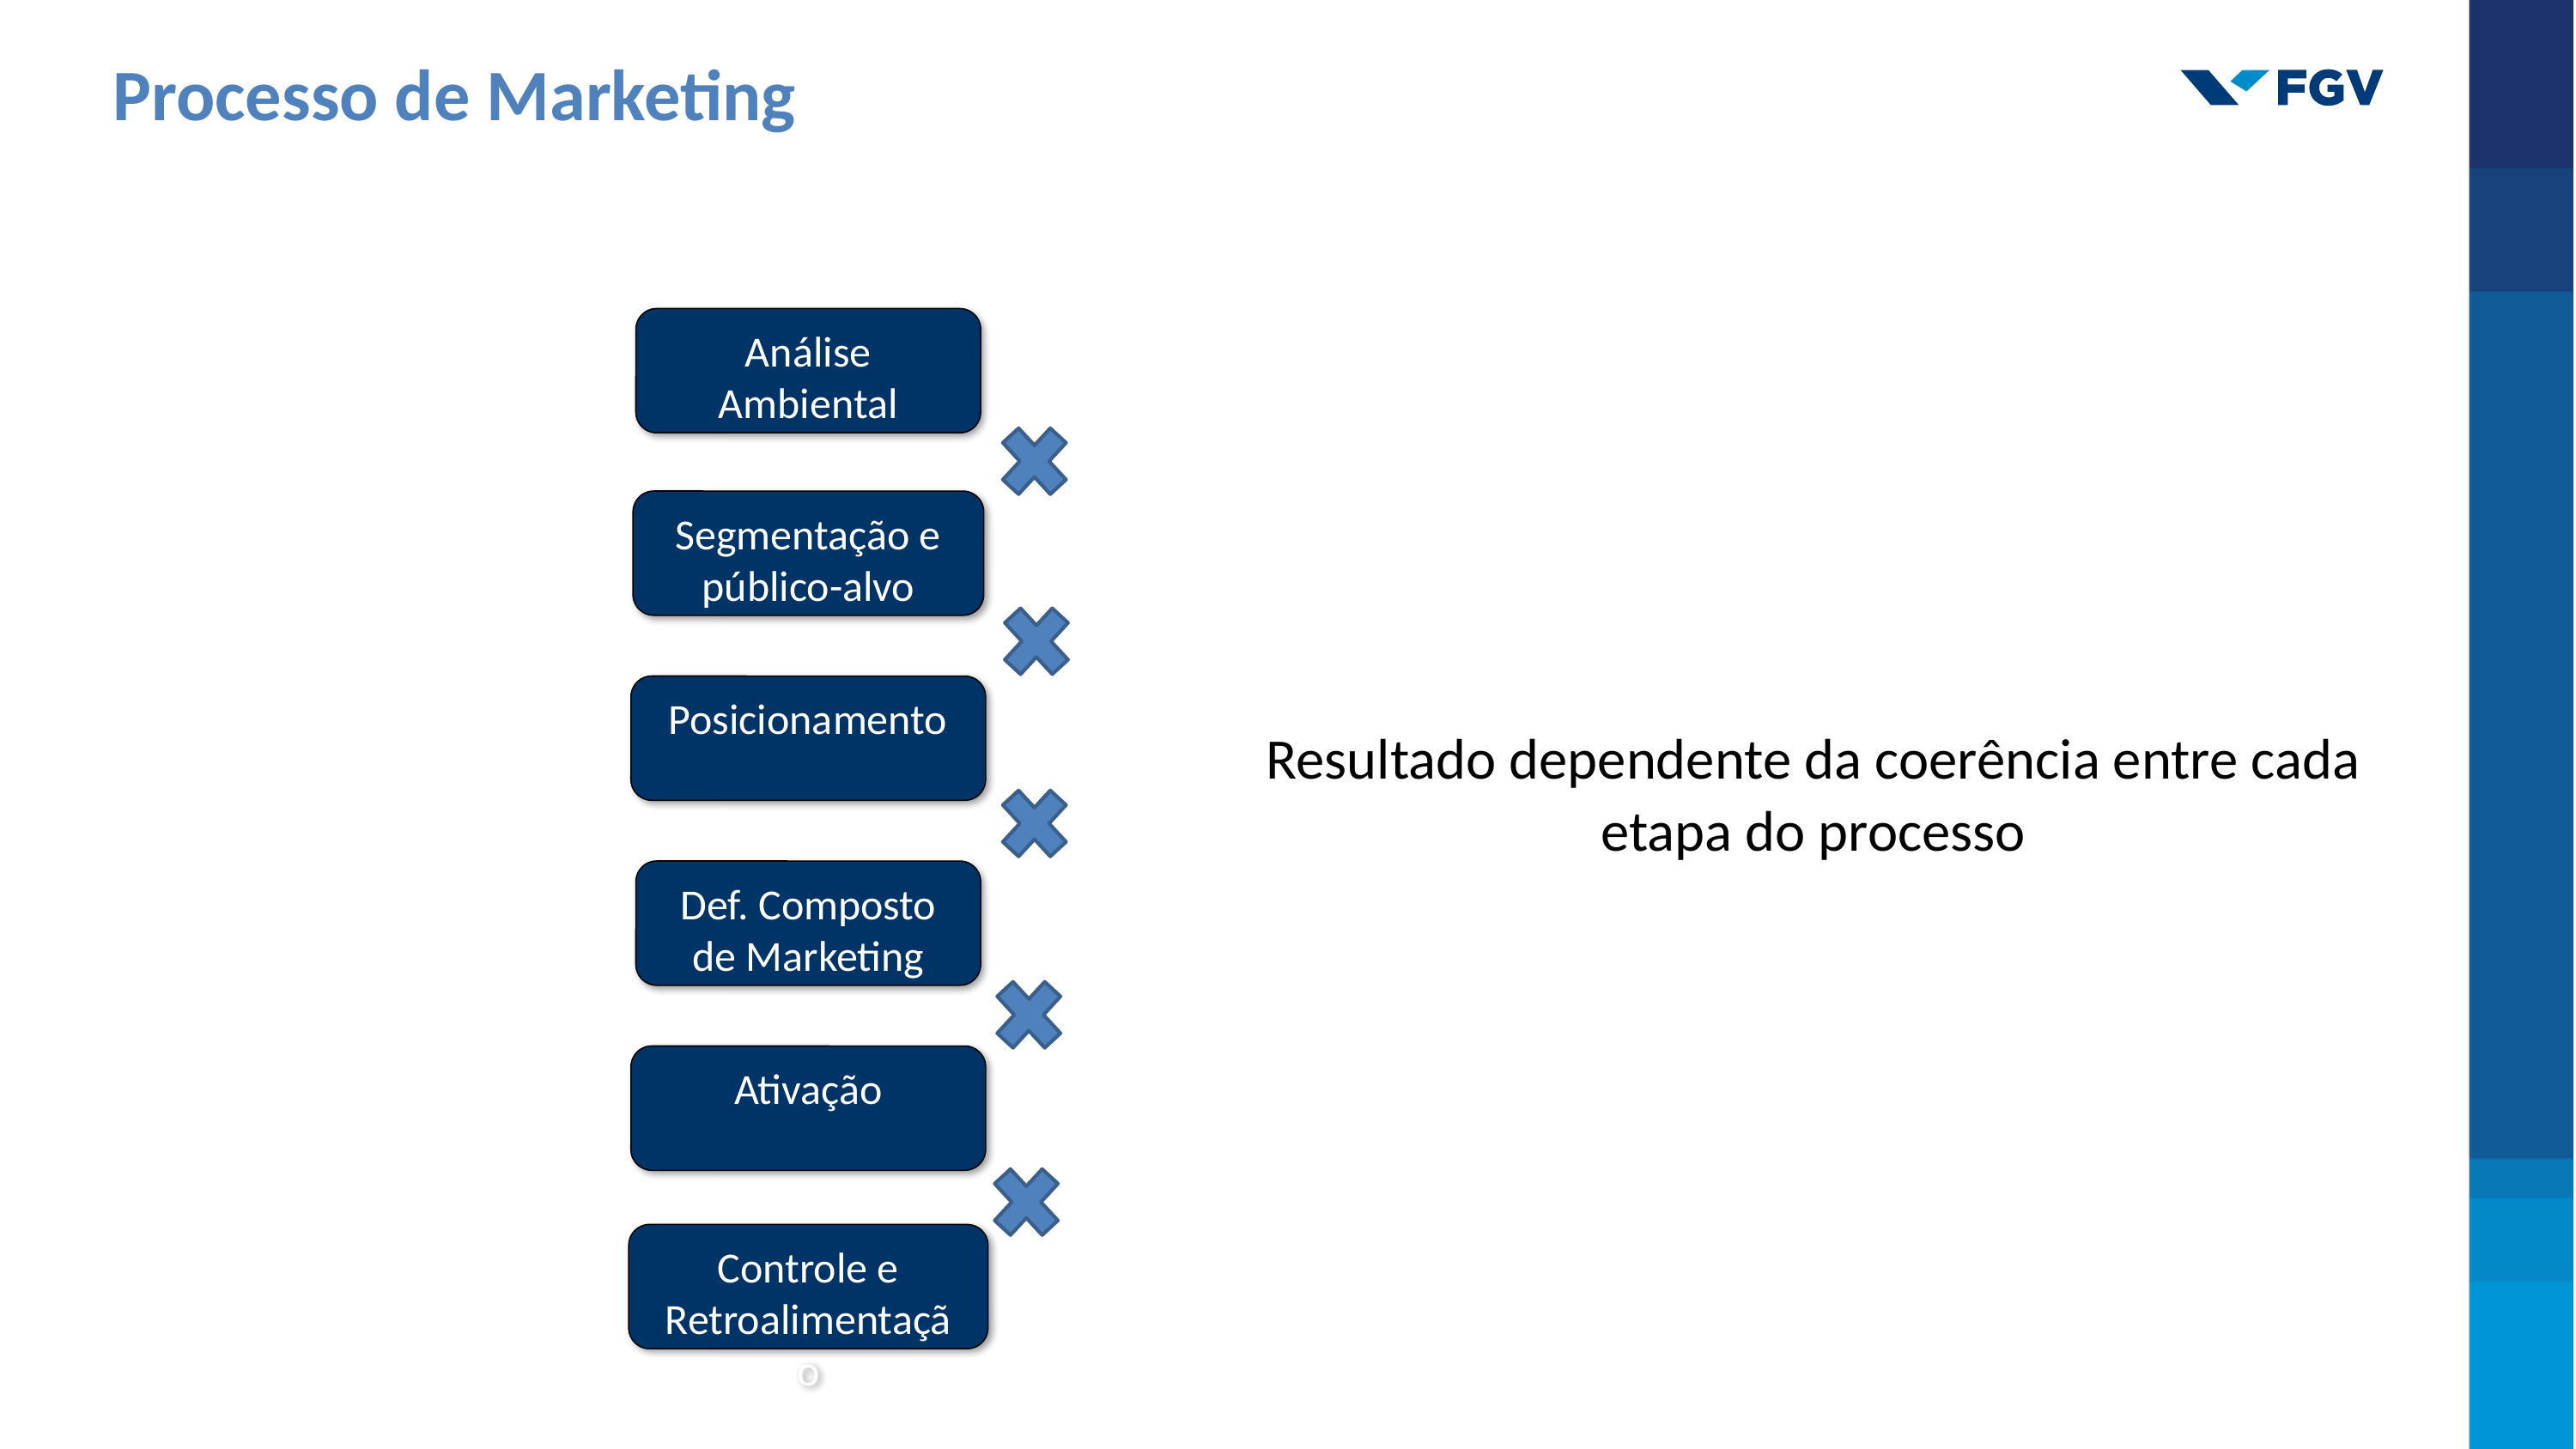

Processo de Marketing
Análise Ambiental

Segmentação e público-alvo

Posicionamento
Resultado dependente da coerência entre cada etapa do processo

Def. Composto de Marketing

Ativação

Controle e Retroalimentação